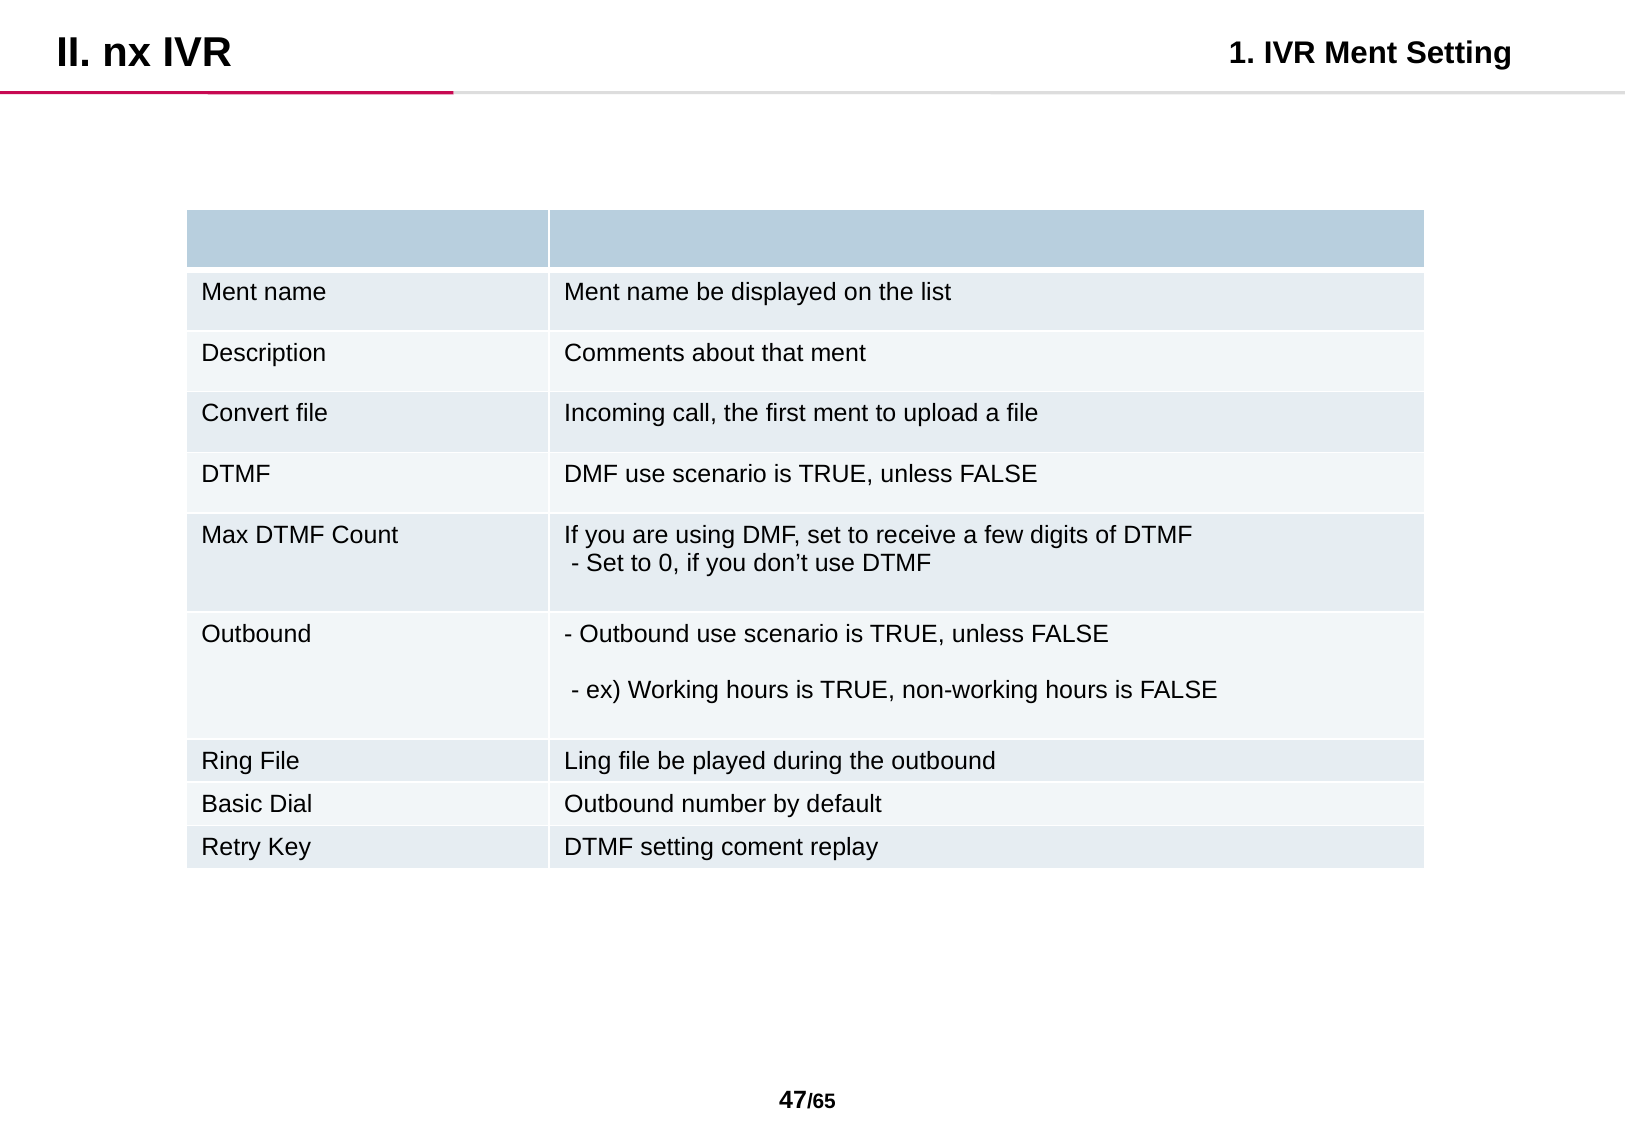

II. nx IVR
1. IVR Ment Setting
|  |  |
| --- | --- |
| Ment name | Ment name be displayed on the list |
| Description | Comments about that ment |
| Convert file | Incoming call, the first ment to upload a file |
| DTMF | DMF use scenario is TRUE, unless FALSE |
| Max DTMF Count | If you are using DMF, set to receive a few digits of DTMF - Set to 0, if you don’t use DTMF |
| Outbound | - Outbound use scenario is TRUE, unless FALSE - ex) Working hours is TRUE, non-working hours is FALSE |
| Ring File | Ling file be played during the outbound |
| Basic Dial | Outbound number by default |
| Retry Key | DTMF setting coment replay |
47/65